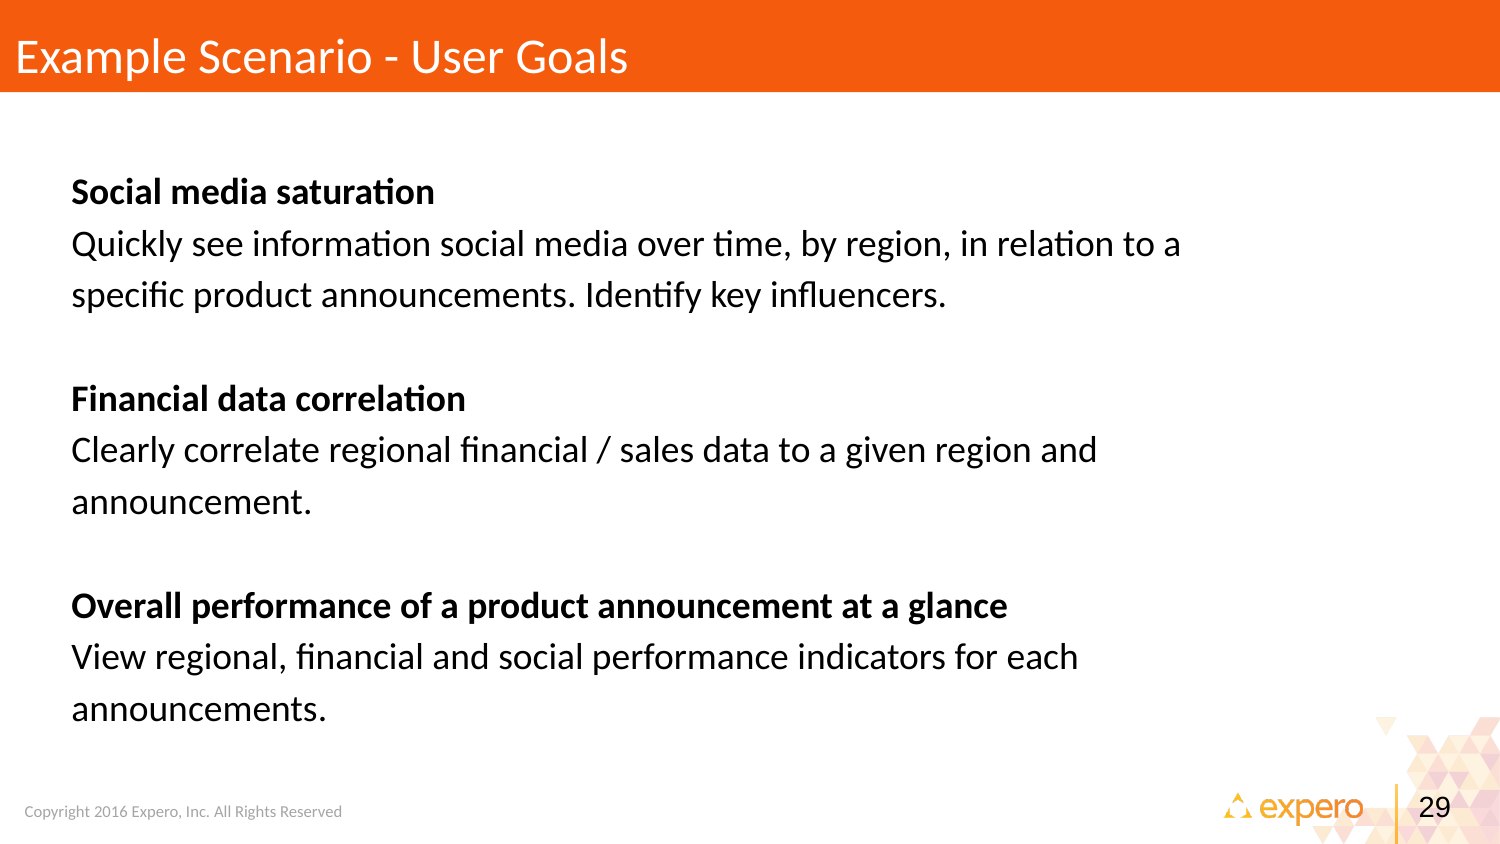

Example Scenario - User Goals
#
Social media saturation
Quickly see information social media over time, by region, in relation to a specific product announcements. Identify key influencers.

Financial data correlation
Clearly correlate regional financial / sales data to a given region and announcement.

Overall performance of a product announcement at a glance
View regional, financial and social performance indicators for each announcements.

29